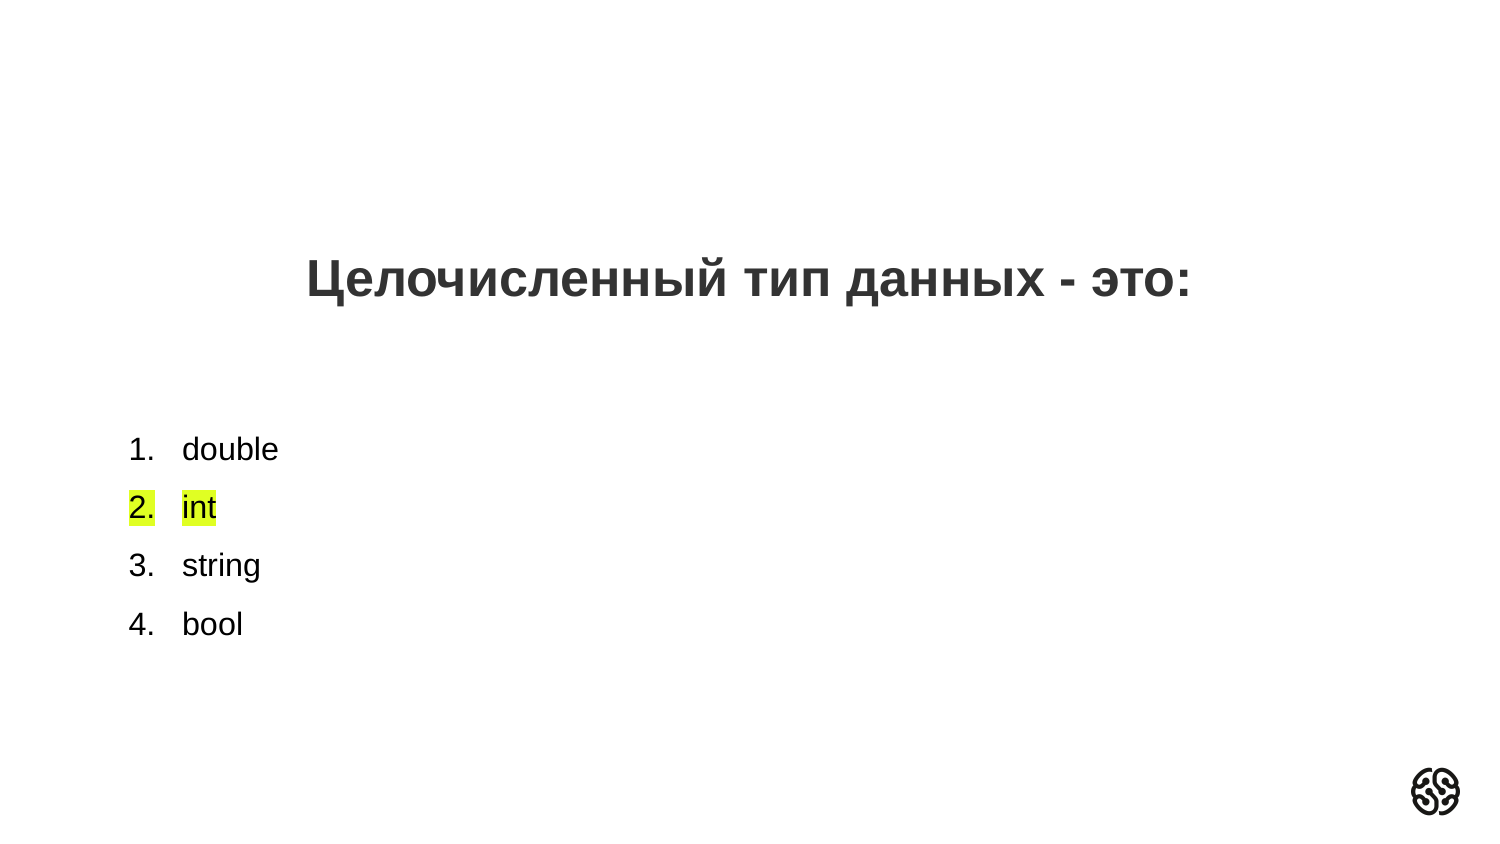

# Целочисленный тип данных - это:
double
int
string
bool